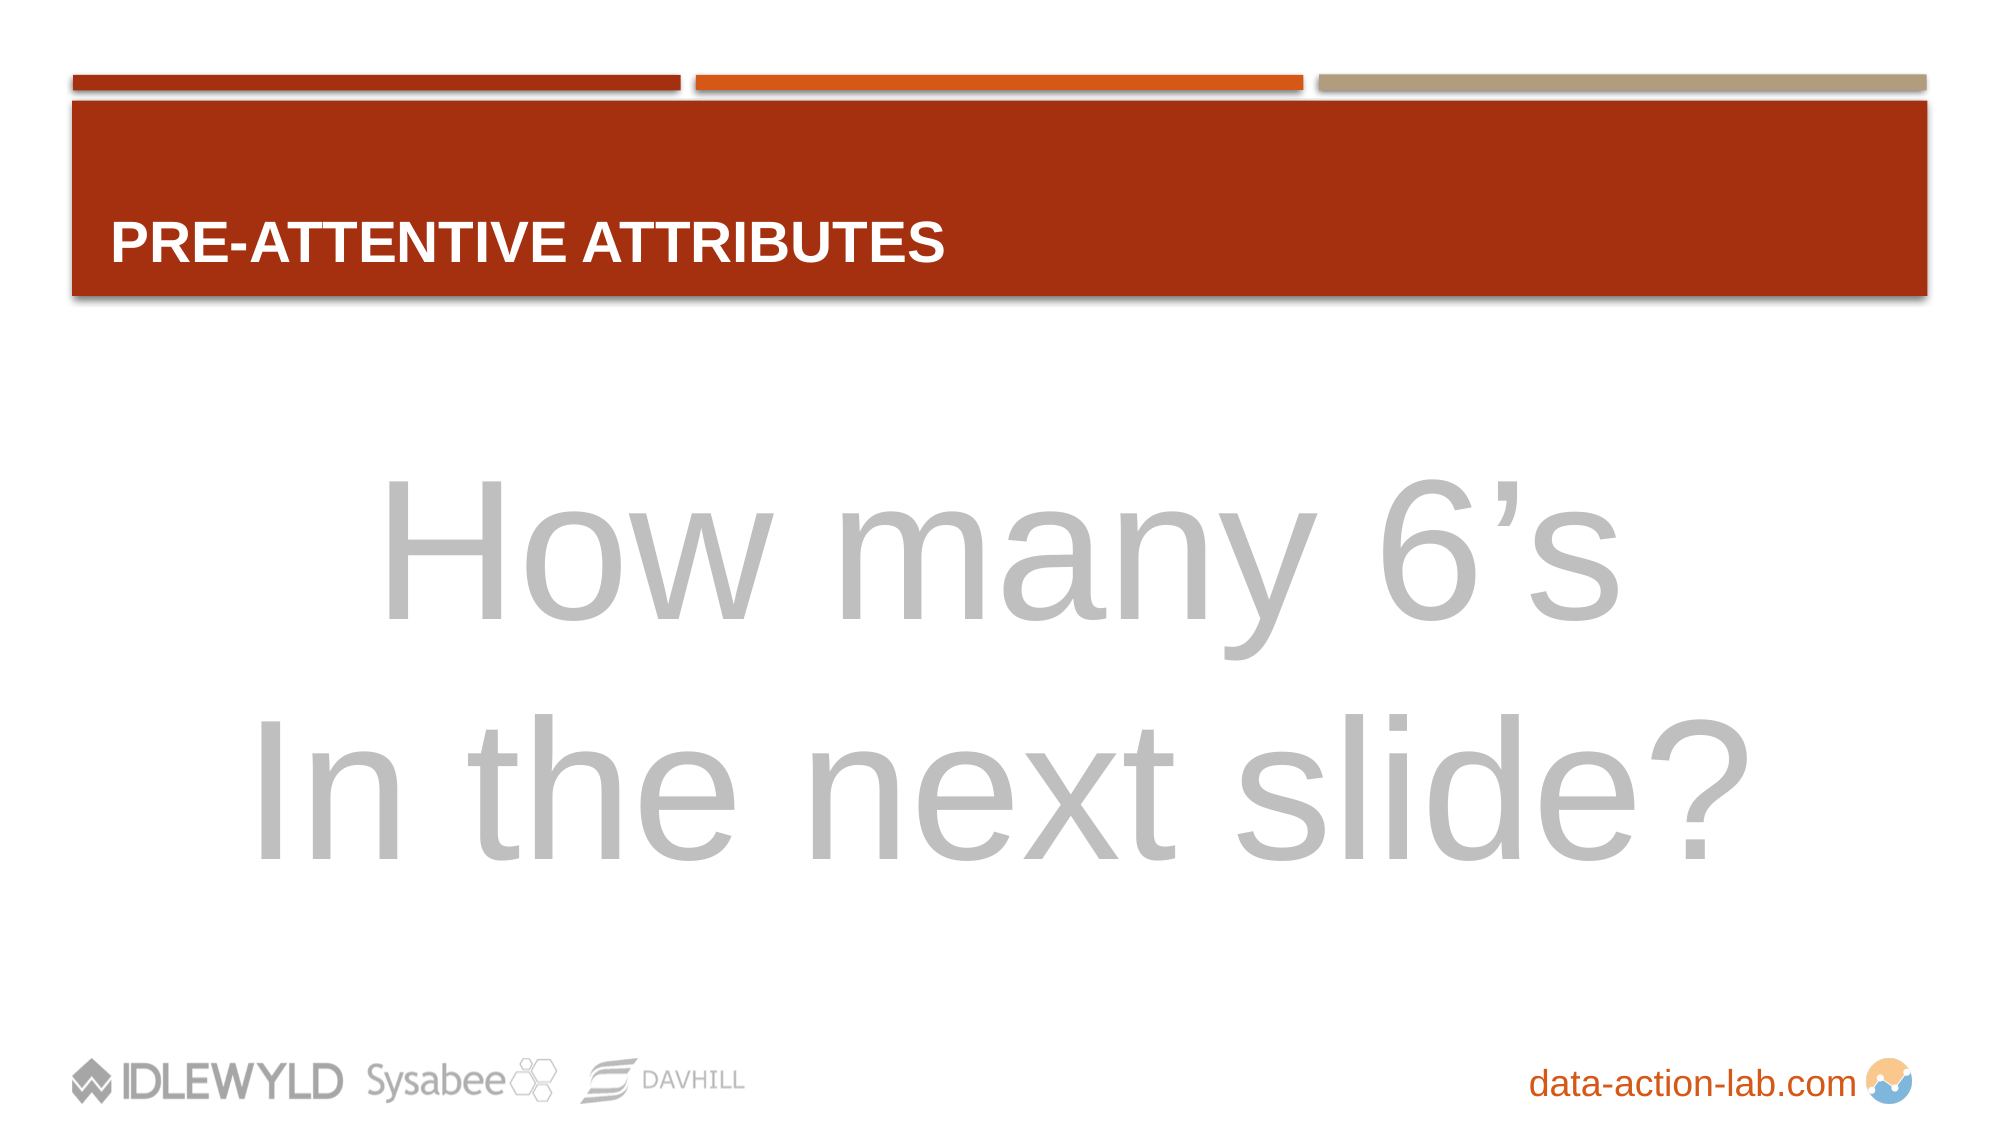

# PRE-ATTENTIVE ATTRIBUTES
How many 6’s
In the next slide?